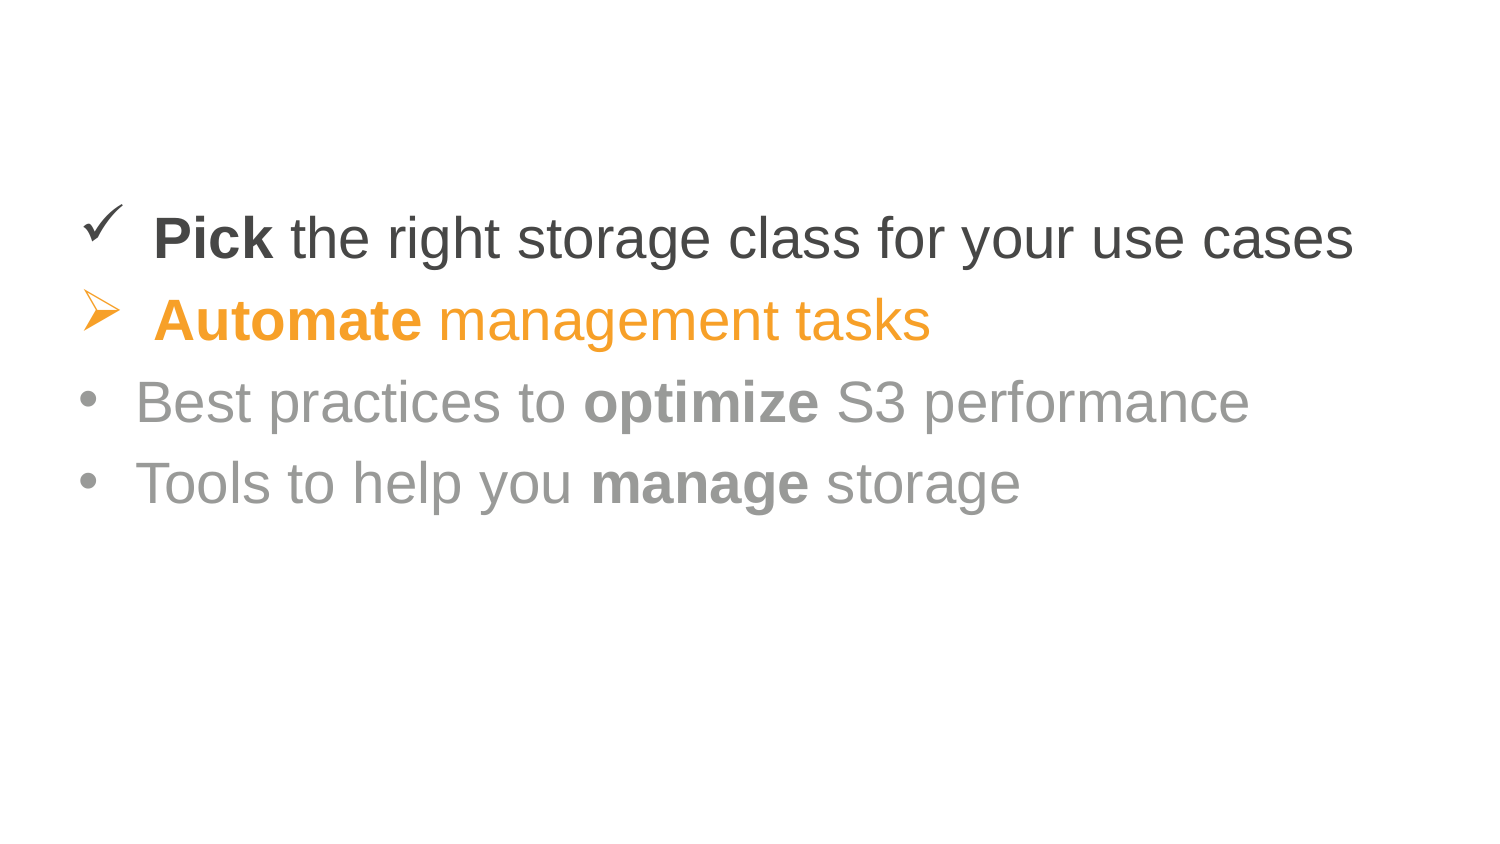

Pick the right storage class for your use cases
Automate management tasks
Best practices to optimize S3 performance
Tools to help you manage storage